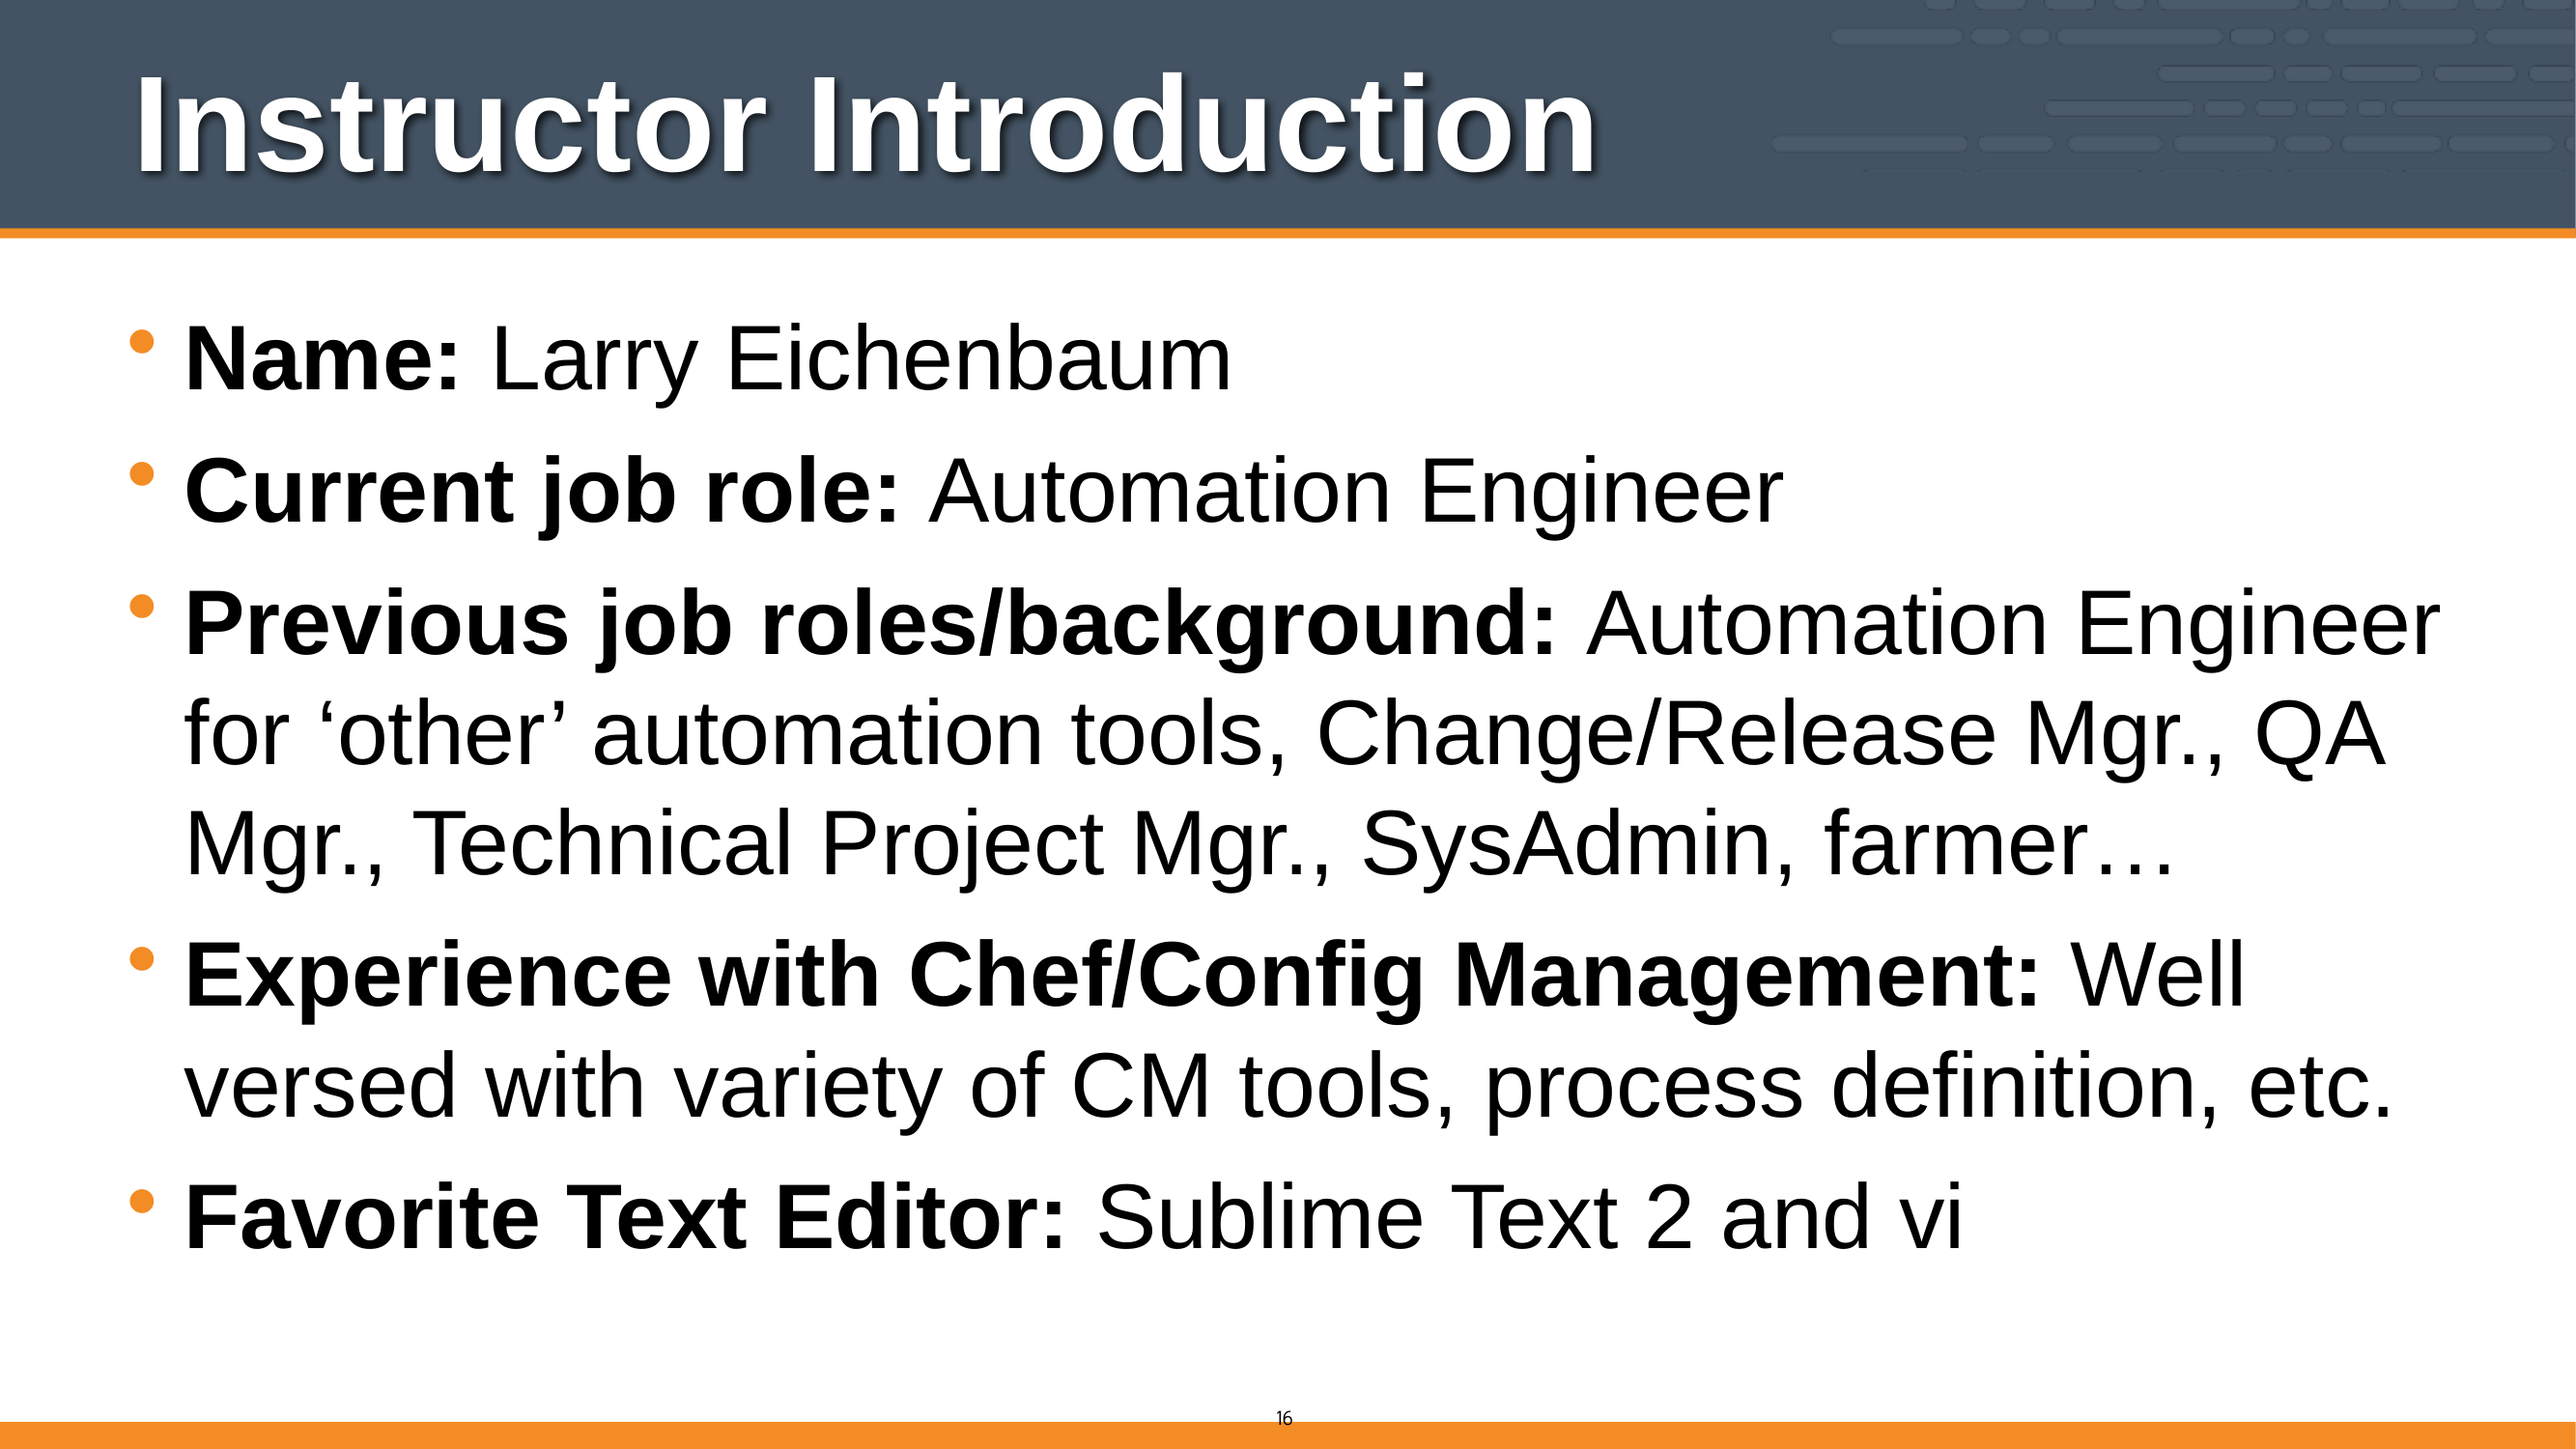

# Instructor Introduction
Name: Larry Eichenbaum
Current job role: Automation Engineer
Previous job roles/background: Automation Engineer for ‘other’ automation tools, Change/Release Mgr., QA Mgr., Technical Project Mgr., SysAdmin, farmer…
Experience with Chef/Config Management: Well versed with variety of CM tools, process definition, etc.
Favorite Text Editor: Sublime Text 2 and vi
16